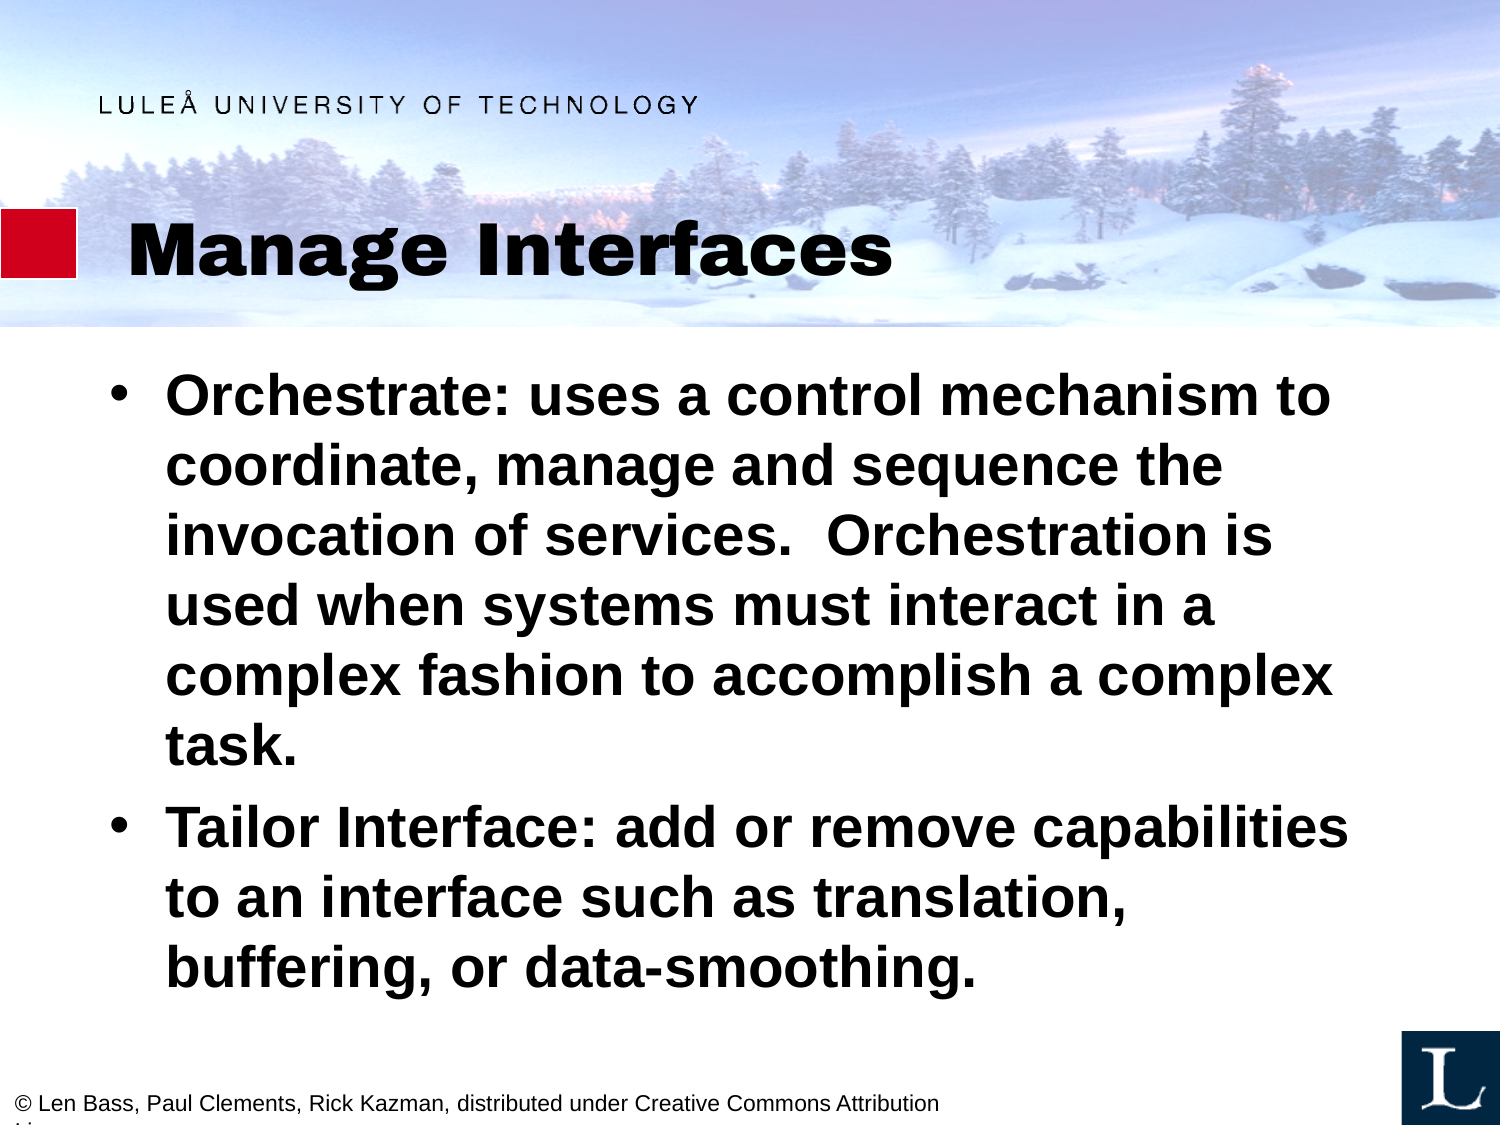

# Manage Interfaces
Orchestrate: uses a control mechanism to coordinate, manage and sequence the invocation of services.  Orchestration is used when systems must interact in a complex fashion to accomplish a complex task.
Tailor Interface: add or remove capabilities to an interface such as translation, buffering, or data-smoothing.

© Len Bass, Paul Clements, Rick Kazman, distributed under Creative Commons Attribution License